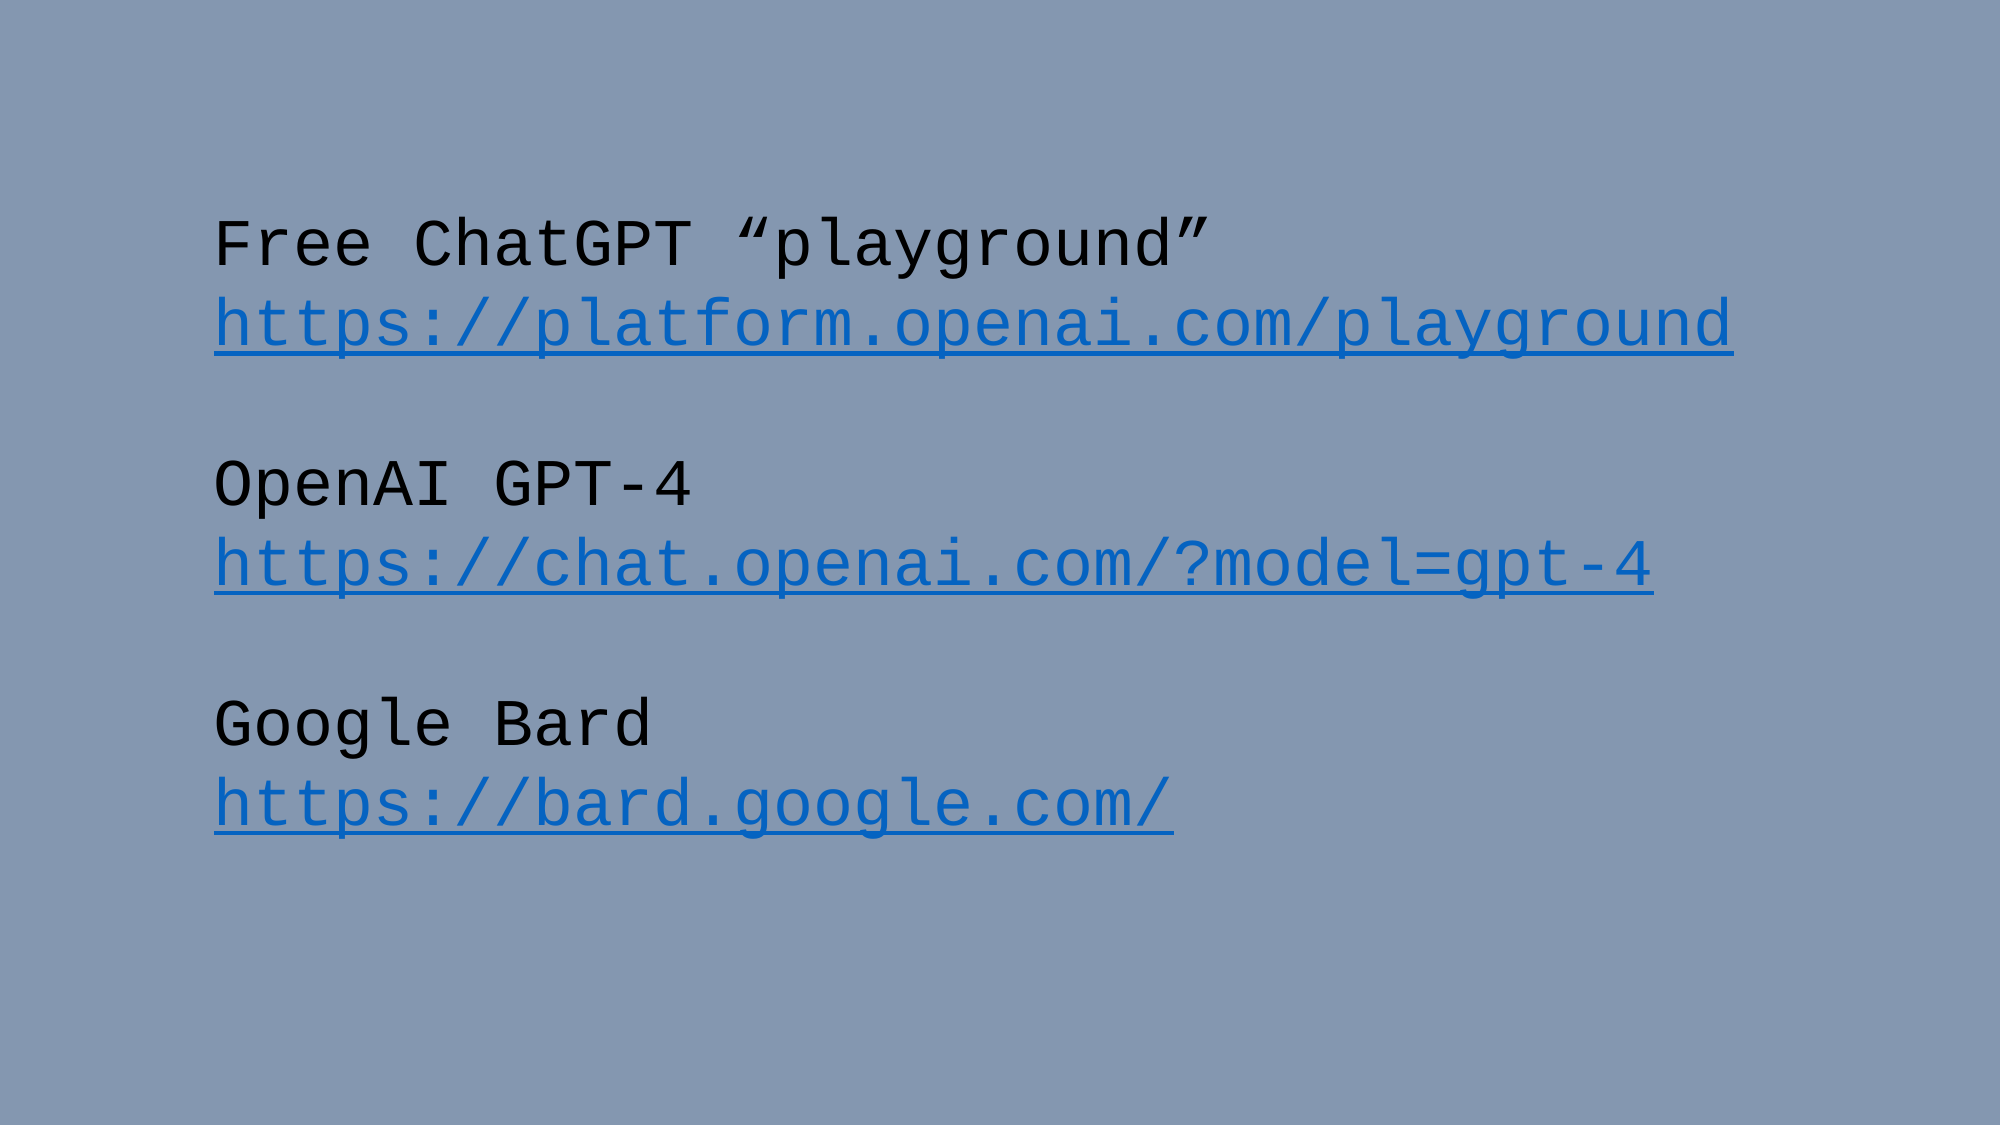

Free ChatGPT “playground”
https://platform.openai.com/playground

OpenAI GPT-4
https://chat.openai.com/?model=gpt-4

Google Bard
https://bard.google.com/